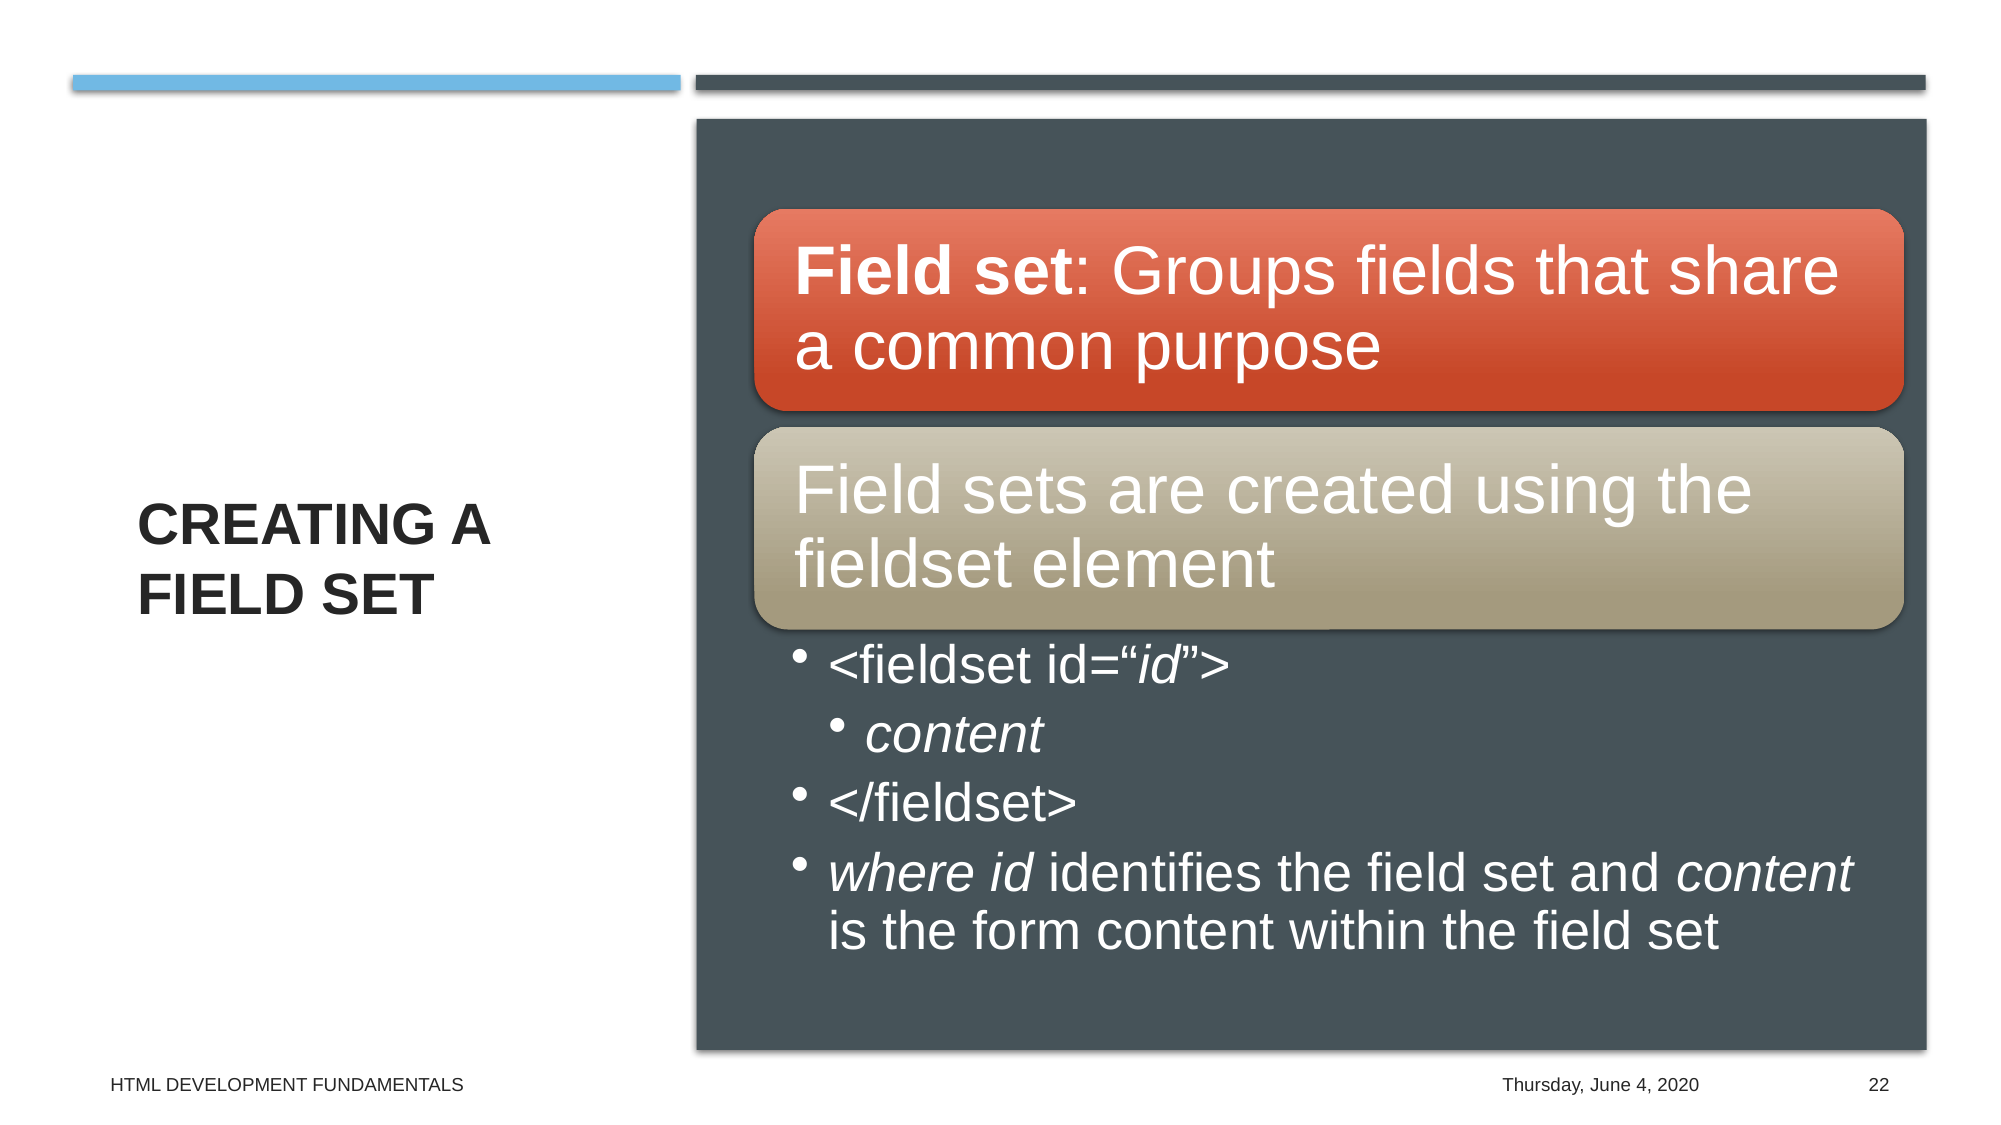

# Creating a Field Set
Field set: Groups fields that share a common purpose
Field sets are created using the fieldset element
<fieldset id=“id”>
content
</fieldset>
where id identifies the field set and content is the form content within the field set
HTML Development Fundamentals
Thursday, June 4, 2020
22